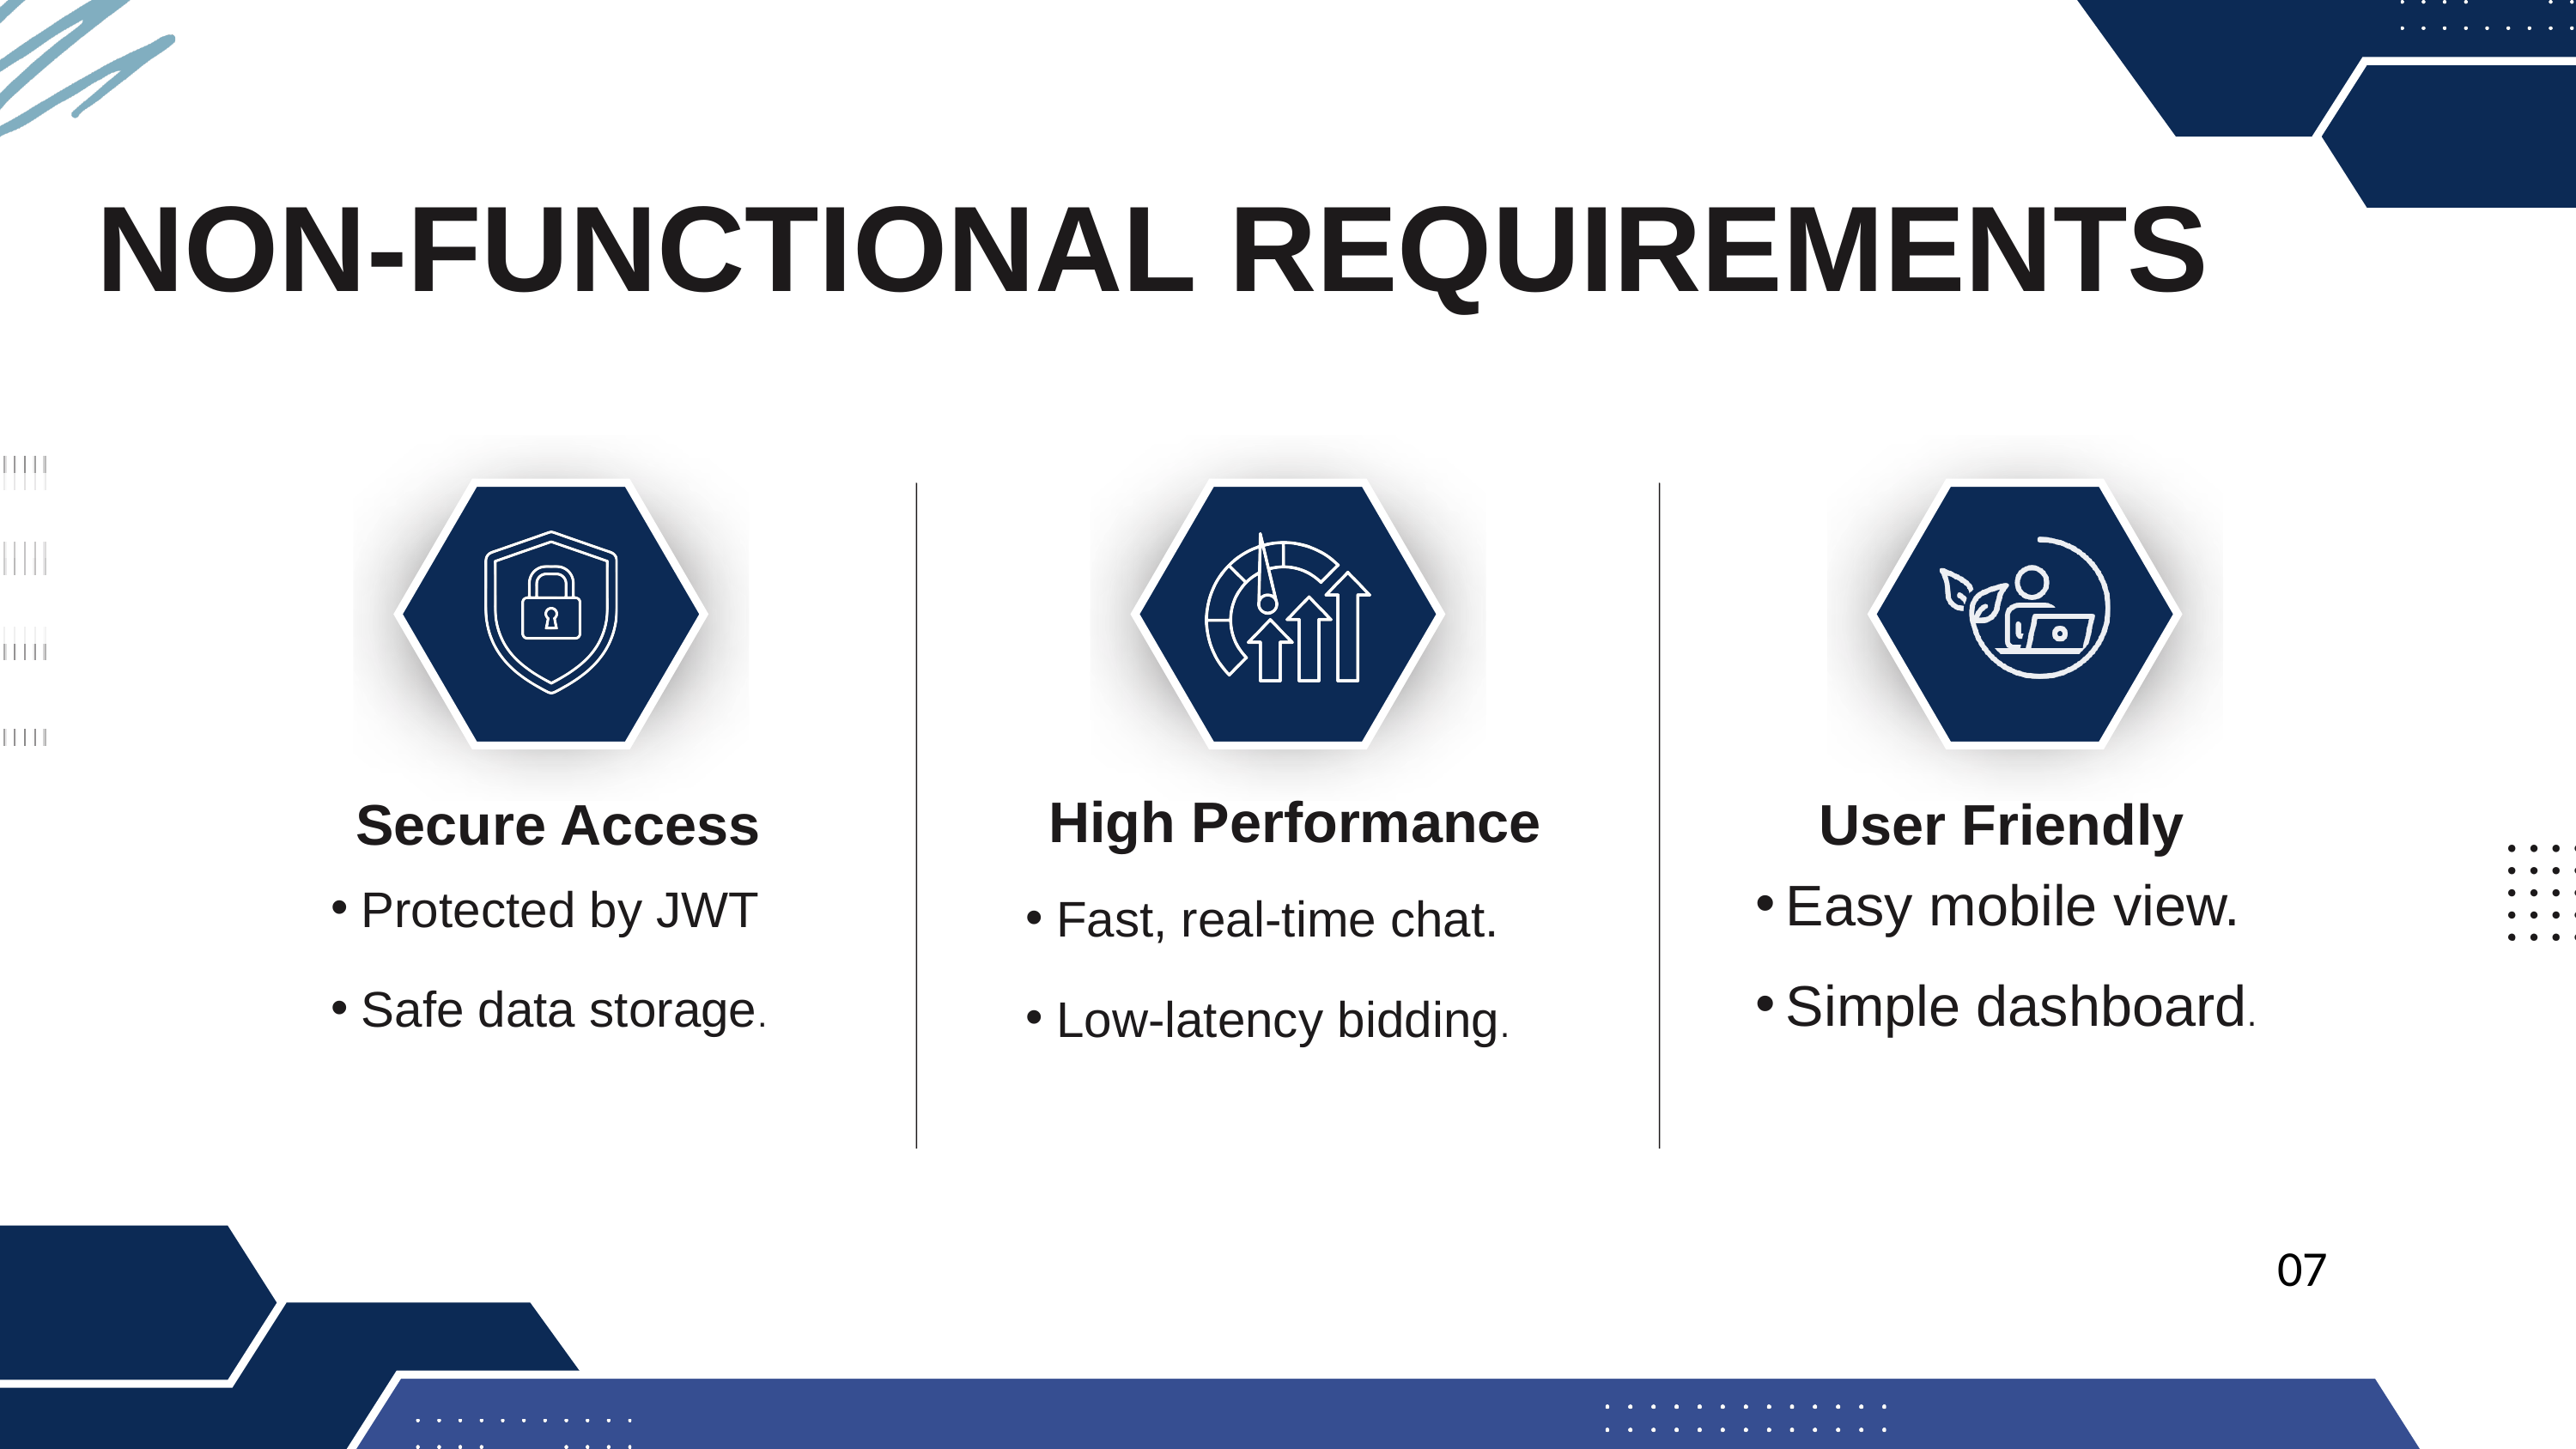

NON-FUNCTIONAL REQUIREMENTS

High Performance
Fast, real-time chat.

Low-latency bidding.

Secure Access
Protected by JWT

Safe data storage.

User Friendly
Easy mobile view.

Simple dashboard.

07